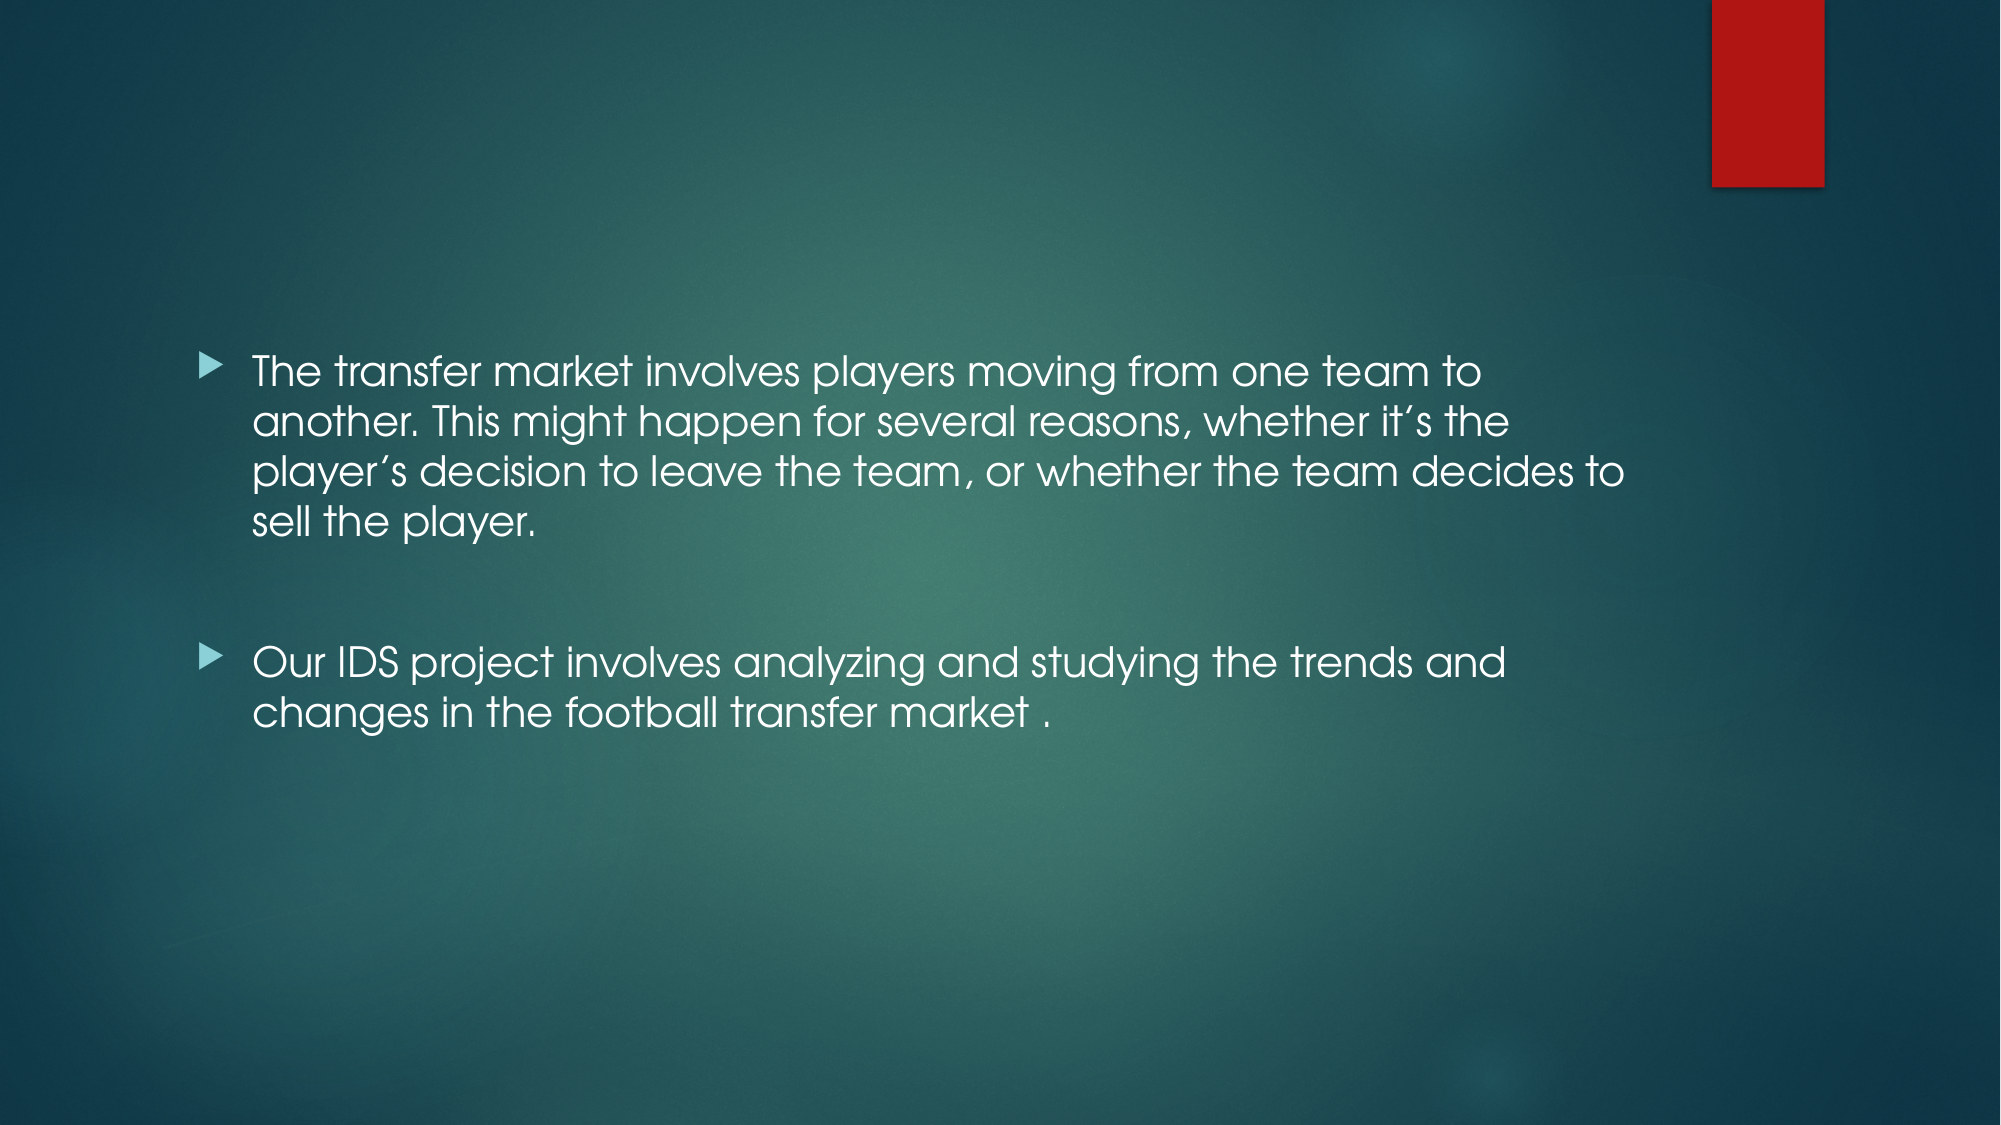

#
The transfer market involves players moving from one team to another. This might happen for several reasons, whether it’s the player’s decision to leave the team, or whether the team decides to sell the player.

Our IDS project involves analyzing and studying the trends and changes in the football transfer market .